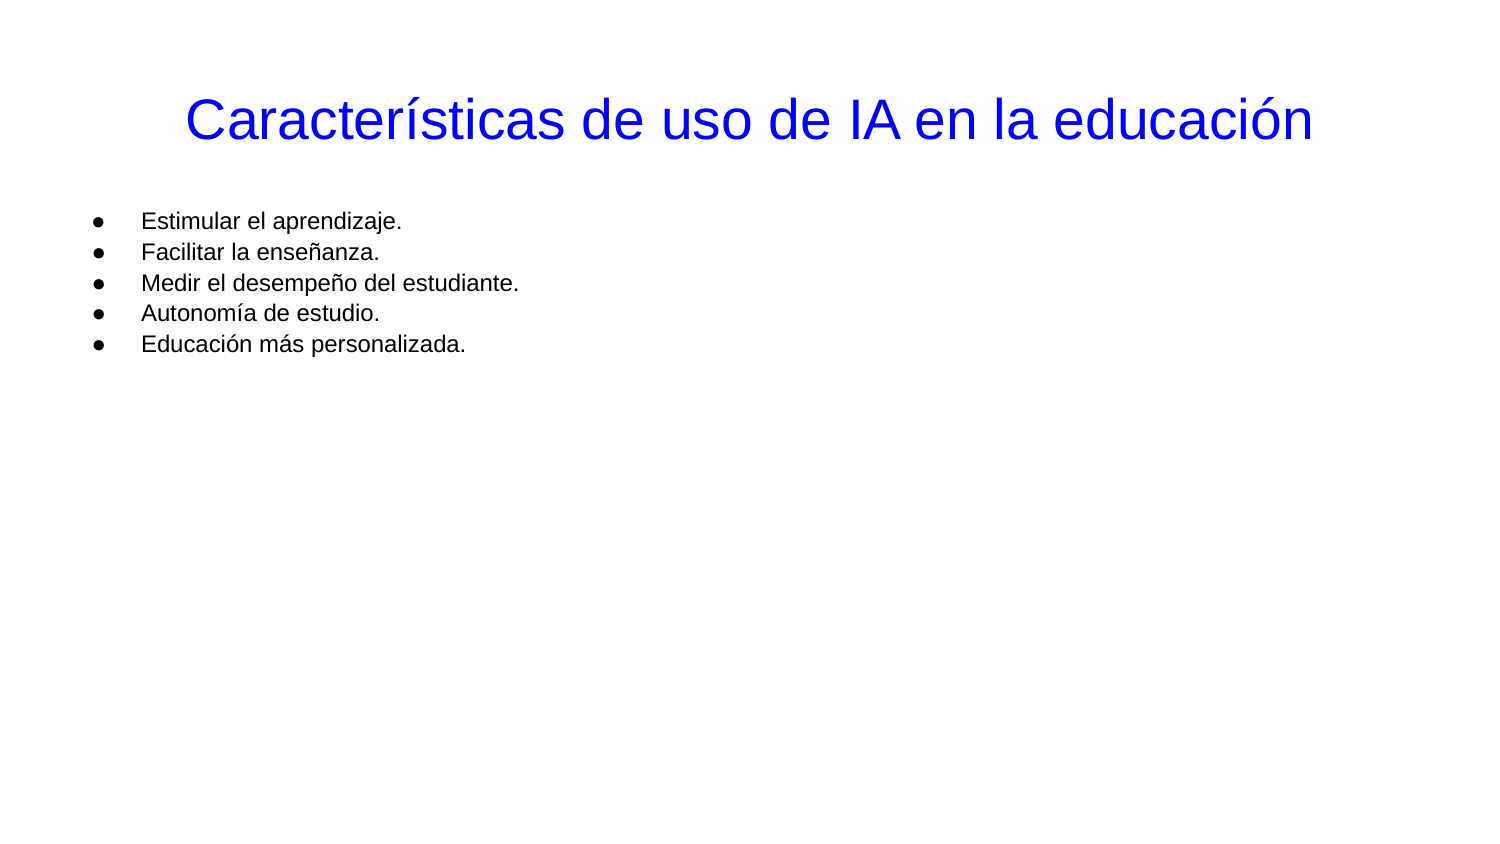

# Características de uso de IA en la educación
Estimular el aprendizaje.
Facilitar la enseñanza.
Medir el desempeño del estudiante.
Autonomía de estudio.
Educación más personalizada.